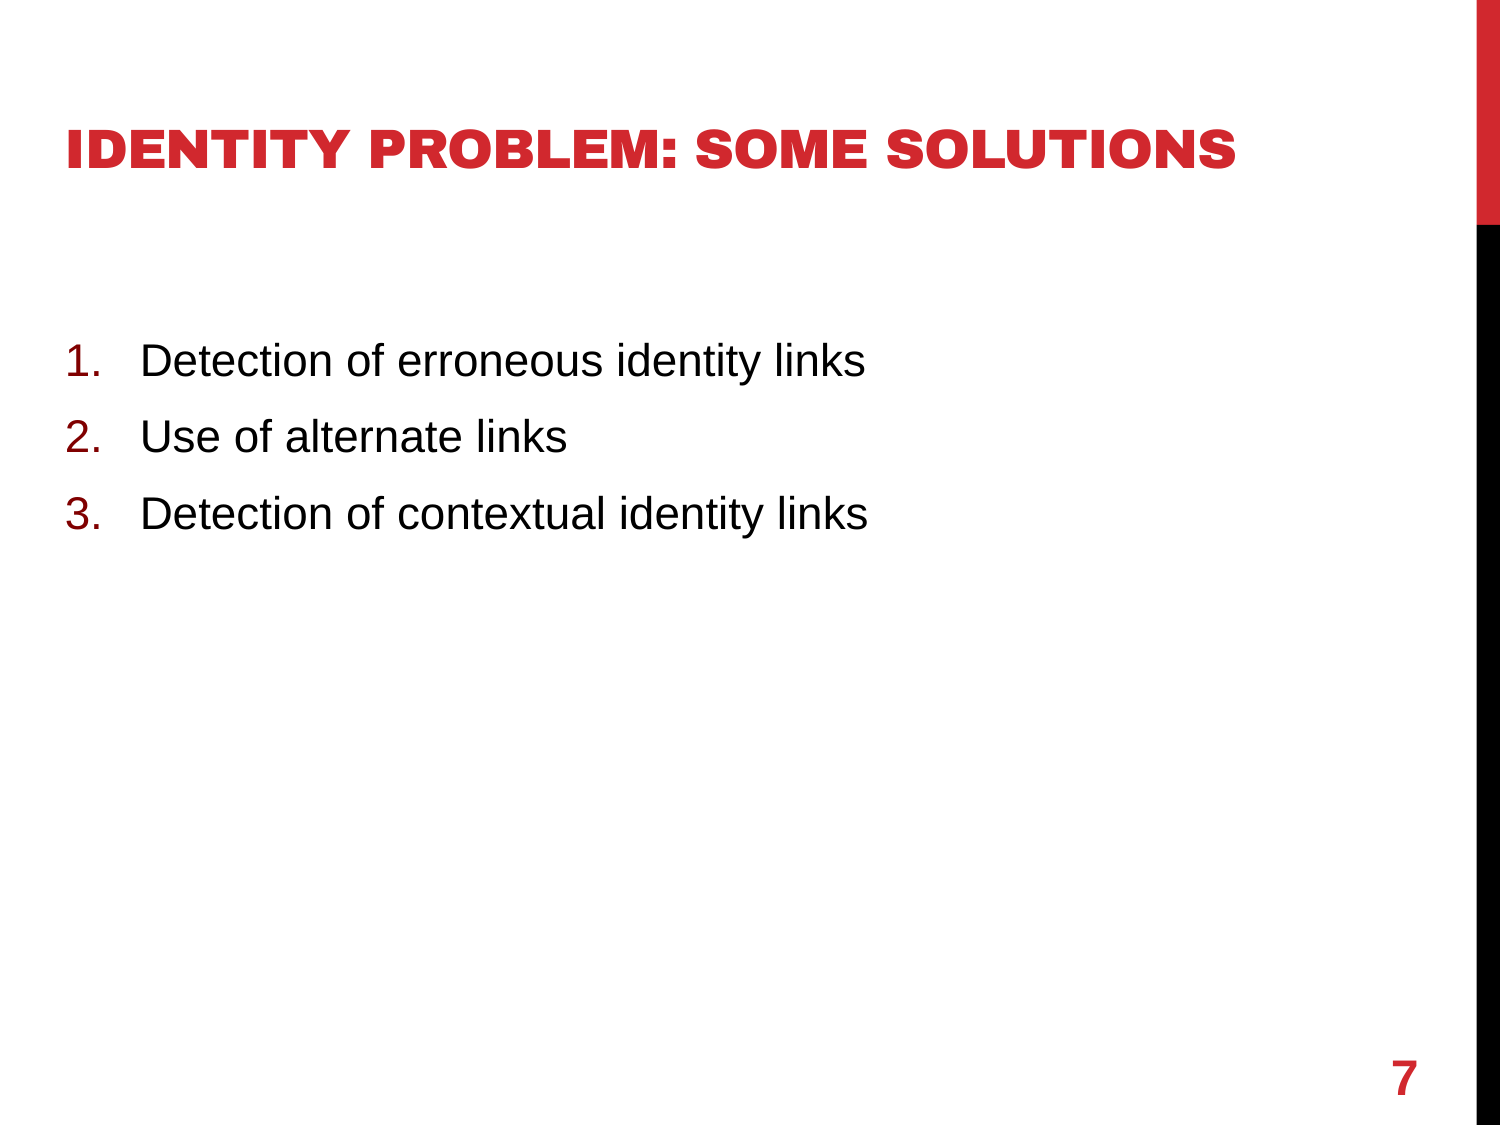

Identity Problem: some solutions
Detection of erroneous identity links
Use of alternate links
Detection of contextual identity links
7